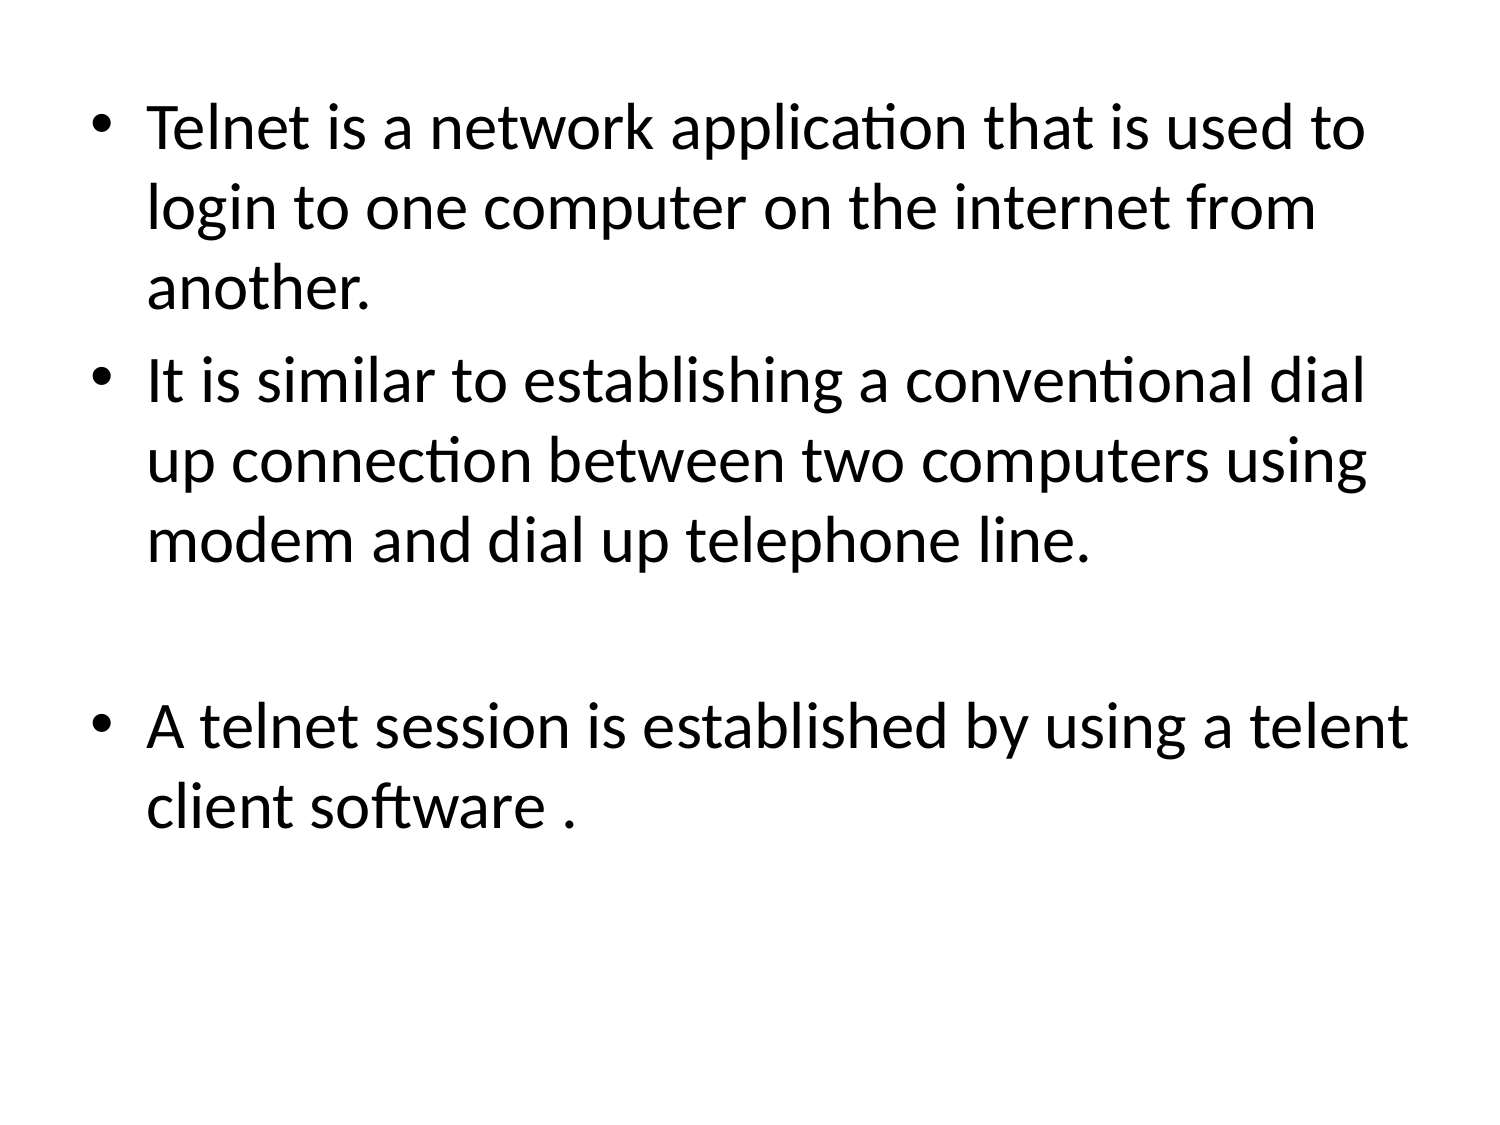

Telnet is a network application that is used to login to one computer on the internet from another.
It is similar to establishing a conventional dial up connection between two computers using modem and dial up telephone line.

A telnet session is established by using a telent client software .